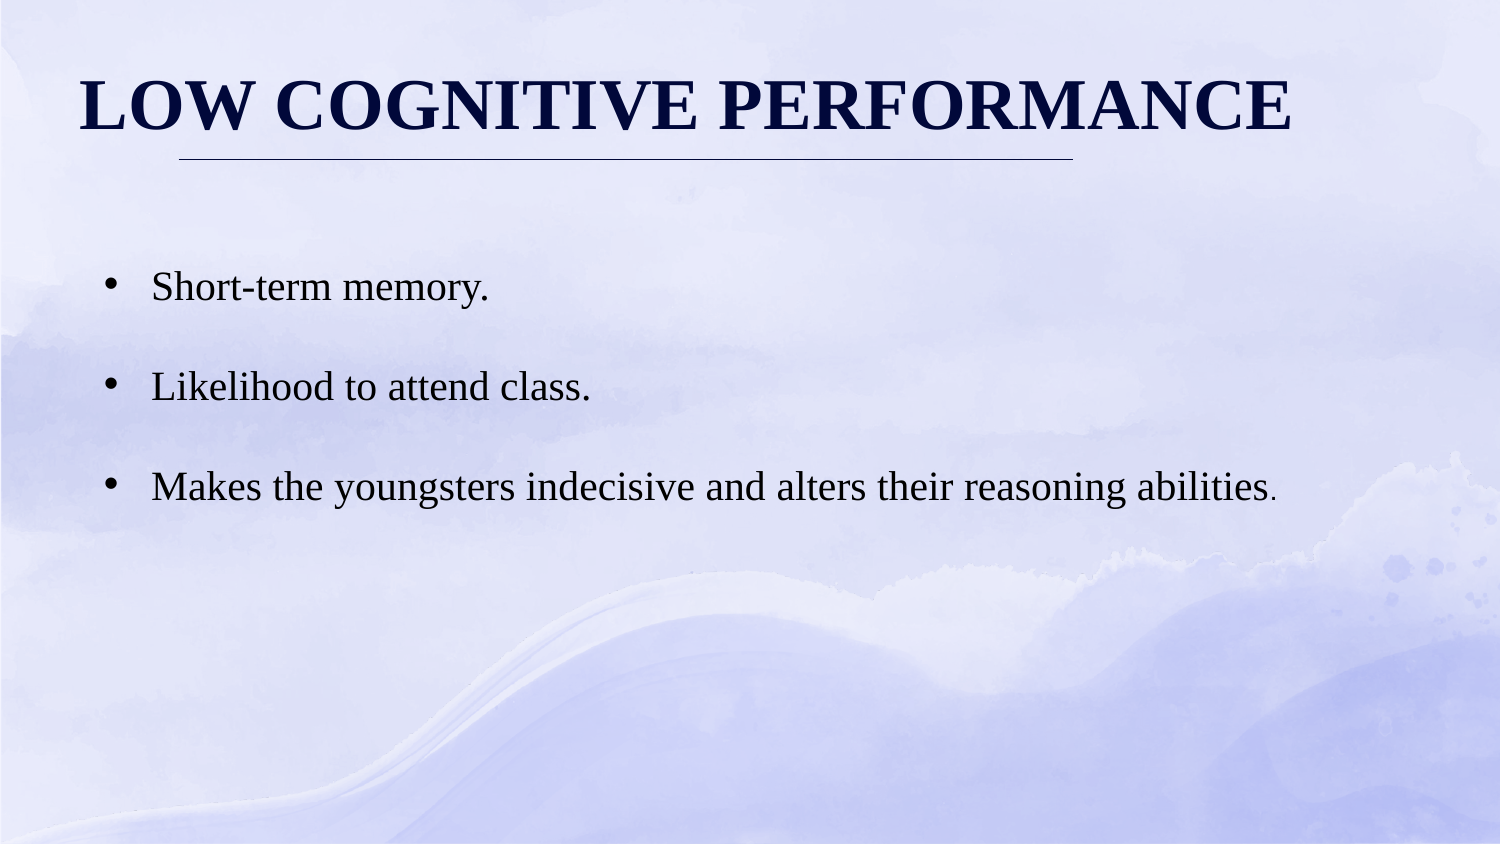

# LOW COGNITIVE PERFORMANCE
Short-term memory.

Likelihood to attend class.

Makes the youngsters indecisive and alters their reasoning abilities.